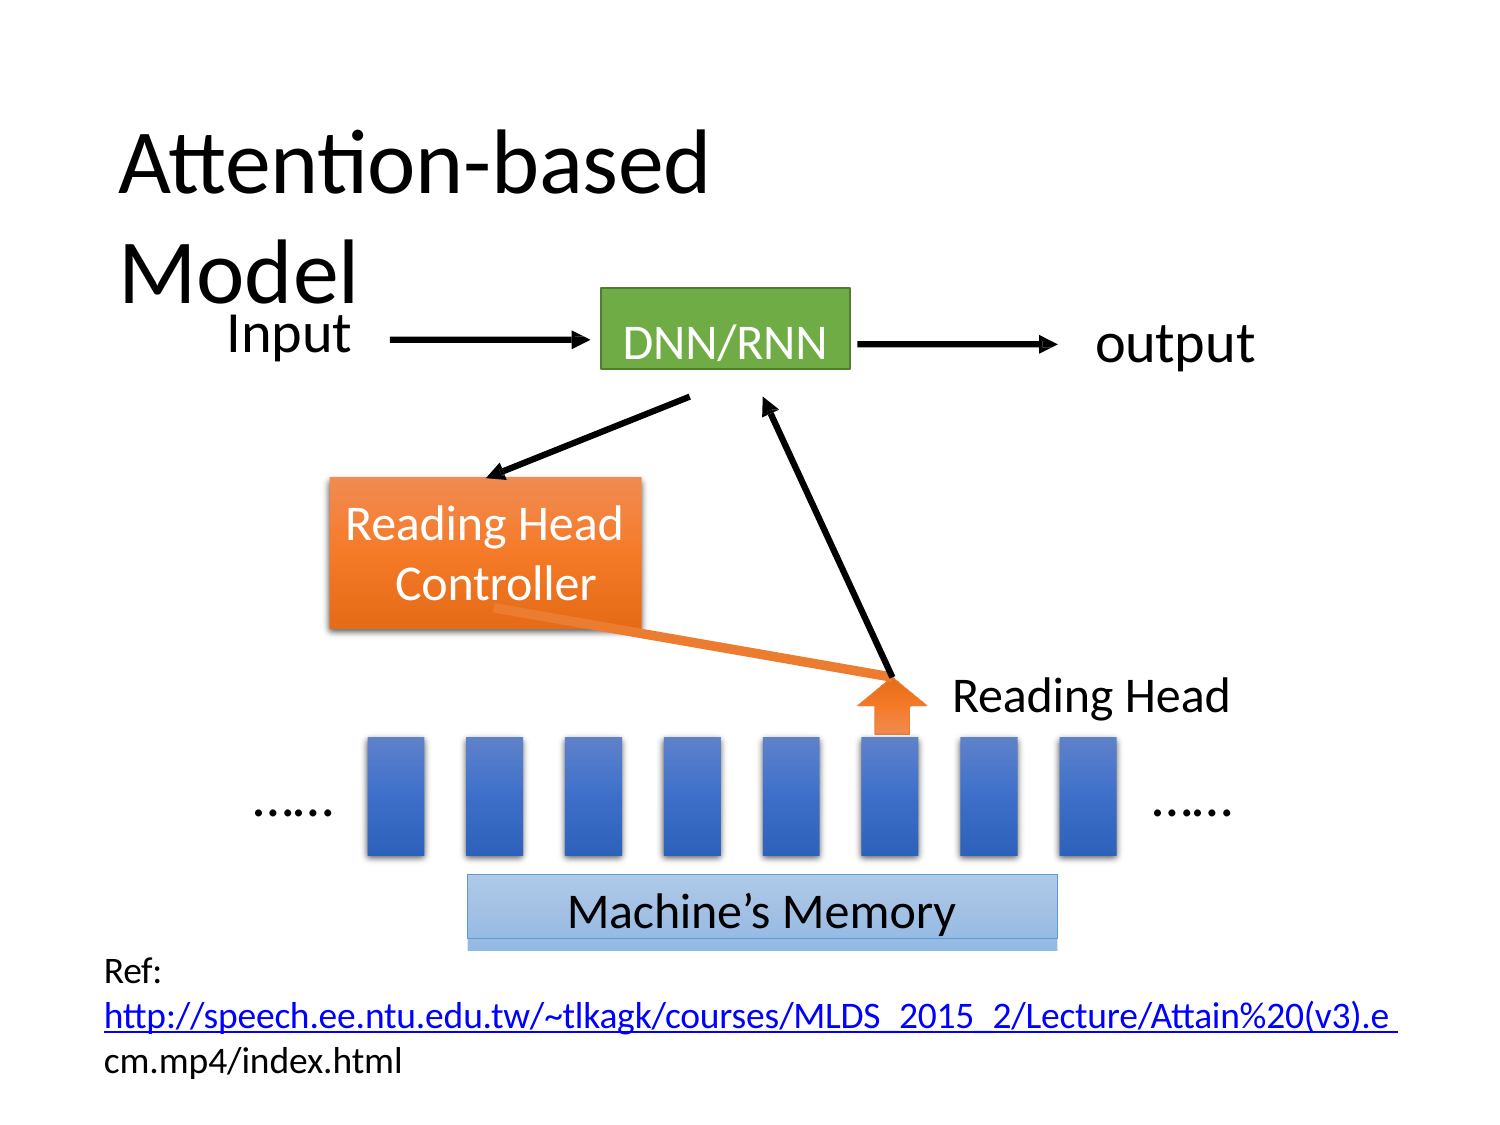

# Attention-based Model
DNN/RNN
Input
output

Reading Head  Controller

Reading Head

……
……

Machine’s Memory
Ref:  http://speech.ee.ntu.edu.tw/~tlkagk/courses/MLDS_2015_2/Lecture/Attain%20(v3).e  cm.mp4/index.html